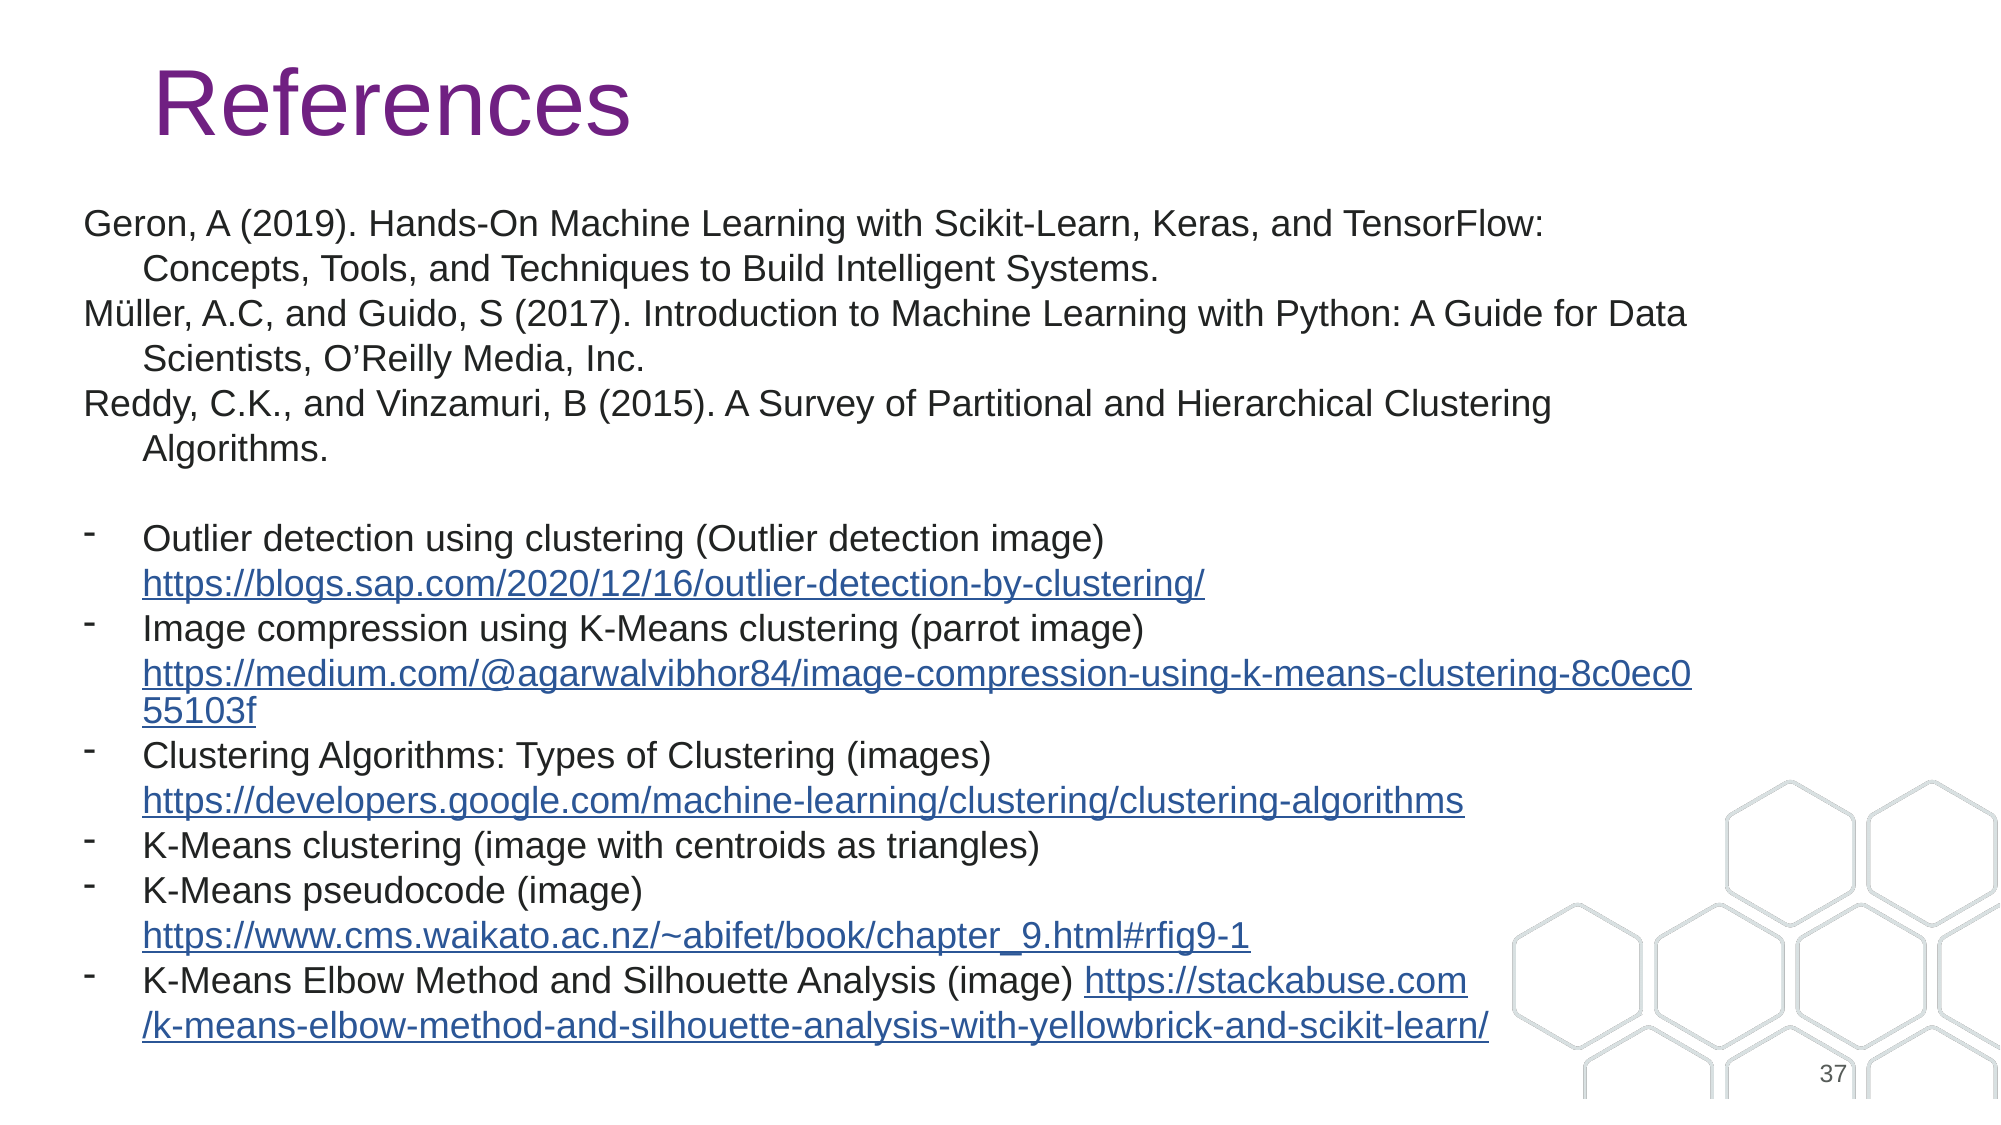

# References
Geron, A (2019). Hands-On Machine Learning with Scikit-Learn, Keras, and TensorFlow: Concepts, Tools, and Techniques to Build Intelligent Systems.
Müller, A.C, and Guido, S (2017). Introduction to Machine Learning with Python: A Guide for Data Scientists, O’Reilly Media, Inc.
Reddy, C.K., and Vinzamuri, B (2015). A Survey of Partitional and Hierarchical Clustering Algorithms.

Outlier detection using clustering (Outlier detection image) https://blogs.sap.com/2020/12/16/outlier-detection-by-clustering/
Image compression using K-Means clustering (parrot image) https://medium.com/@agarwalvibhor84/image-compression-using-k-means-clustering-8c0ec055103f
Clustering Algorithms: Types of Clustering (images) https://developers.google.com/machine-learning/clustering/clustering-algorithms
K-Means clustering (image with centroids as triangles)
K-Means pseudocode (image) https://www.cms.waikato.ac.nz/~abifet/book/chapter_9.html#rfig9-1
K-Means Elbow Method and Silhouette Analysis (image) https://stackabuse.com/k-means-elbow-method-and-silhouette-analysis-with-yellowbrick-and-scikit-learn/

37